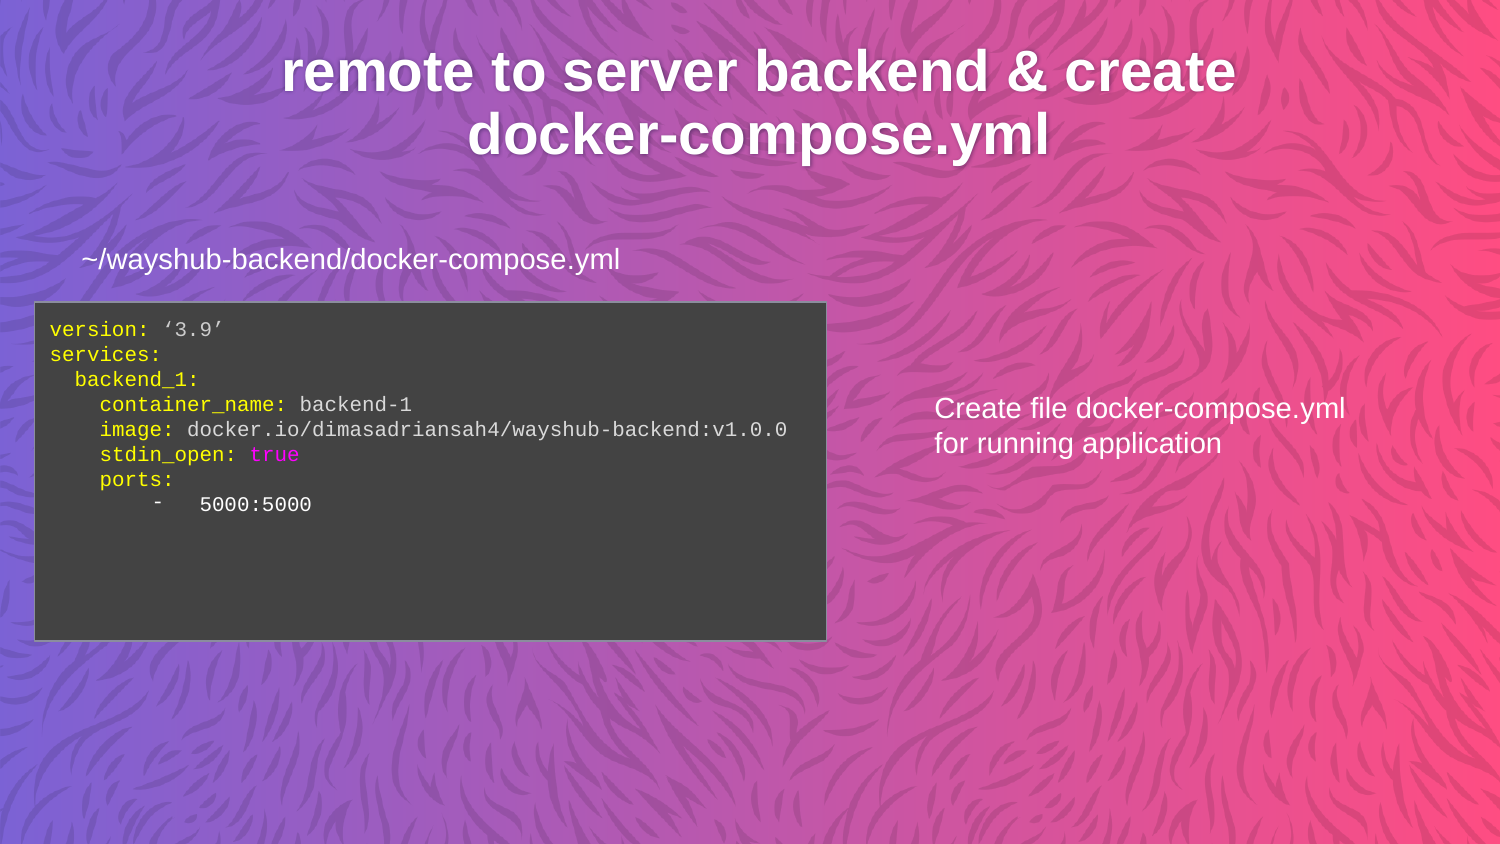

remote to server backend & create docker-compose.yml
~/wayshub-backend/docker-compose.yml
version: ‘3.9’
services:
  backend_1:
    container_name: backend-1
    image: docker.io/dimasadriansah4/wayshub-backend:v1.0.0
    stdin_open: true
    ports:
5000:5000

Create file docker-compose.yml
for running application